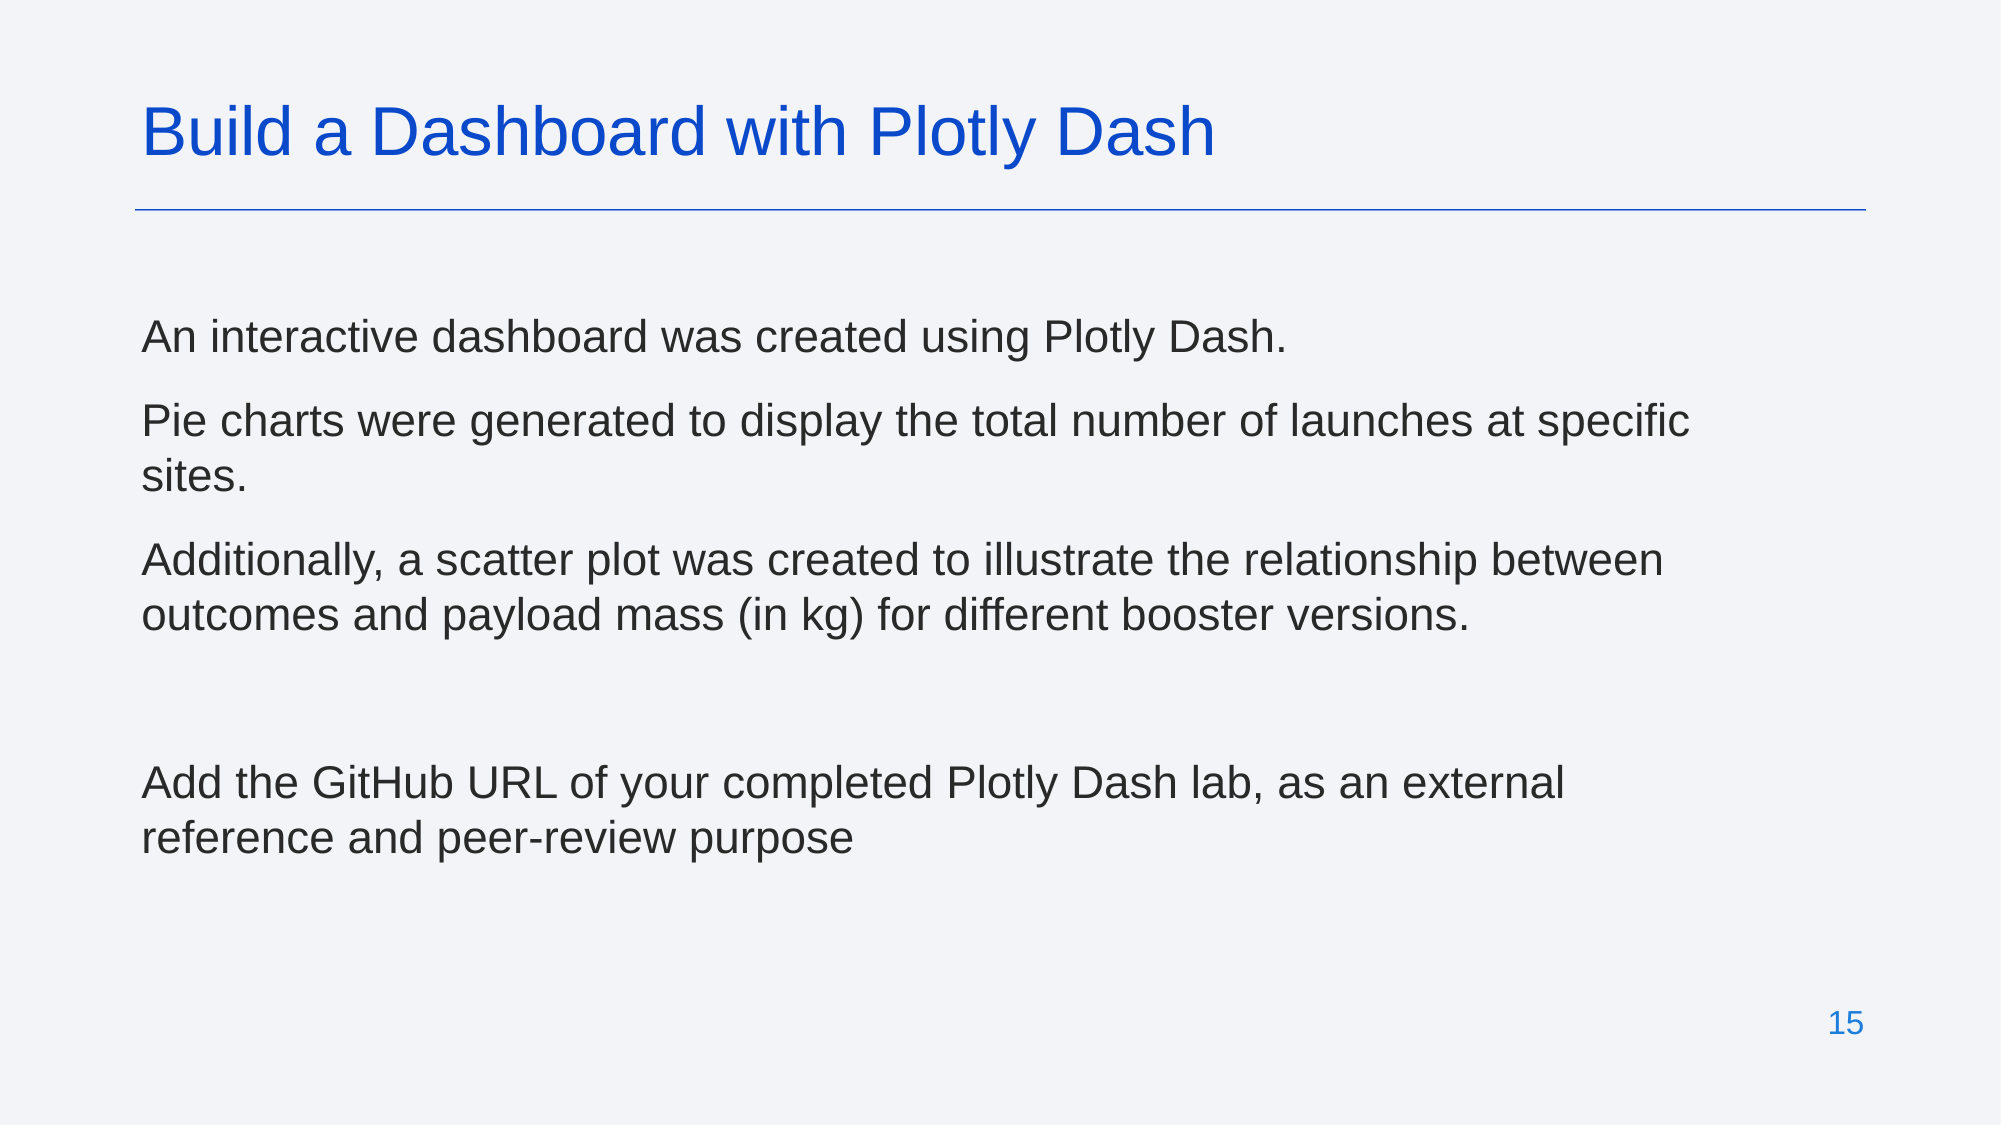

Build a Dashboard with Plotly Dash
An interactive dashboard was created using Plotly Dash.
Pie charts were generated to display the total number of launches at specific sites.
Additionally, a scatter plot was created to illustrate the relationship between outcomes and payload mass (in kg) for different booster versions.

Add the GitHub URL of your completed Plotly Dash lab, as an external reference and peer-review purpose

15